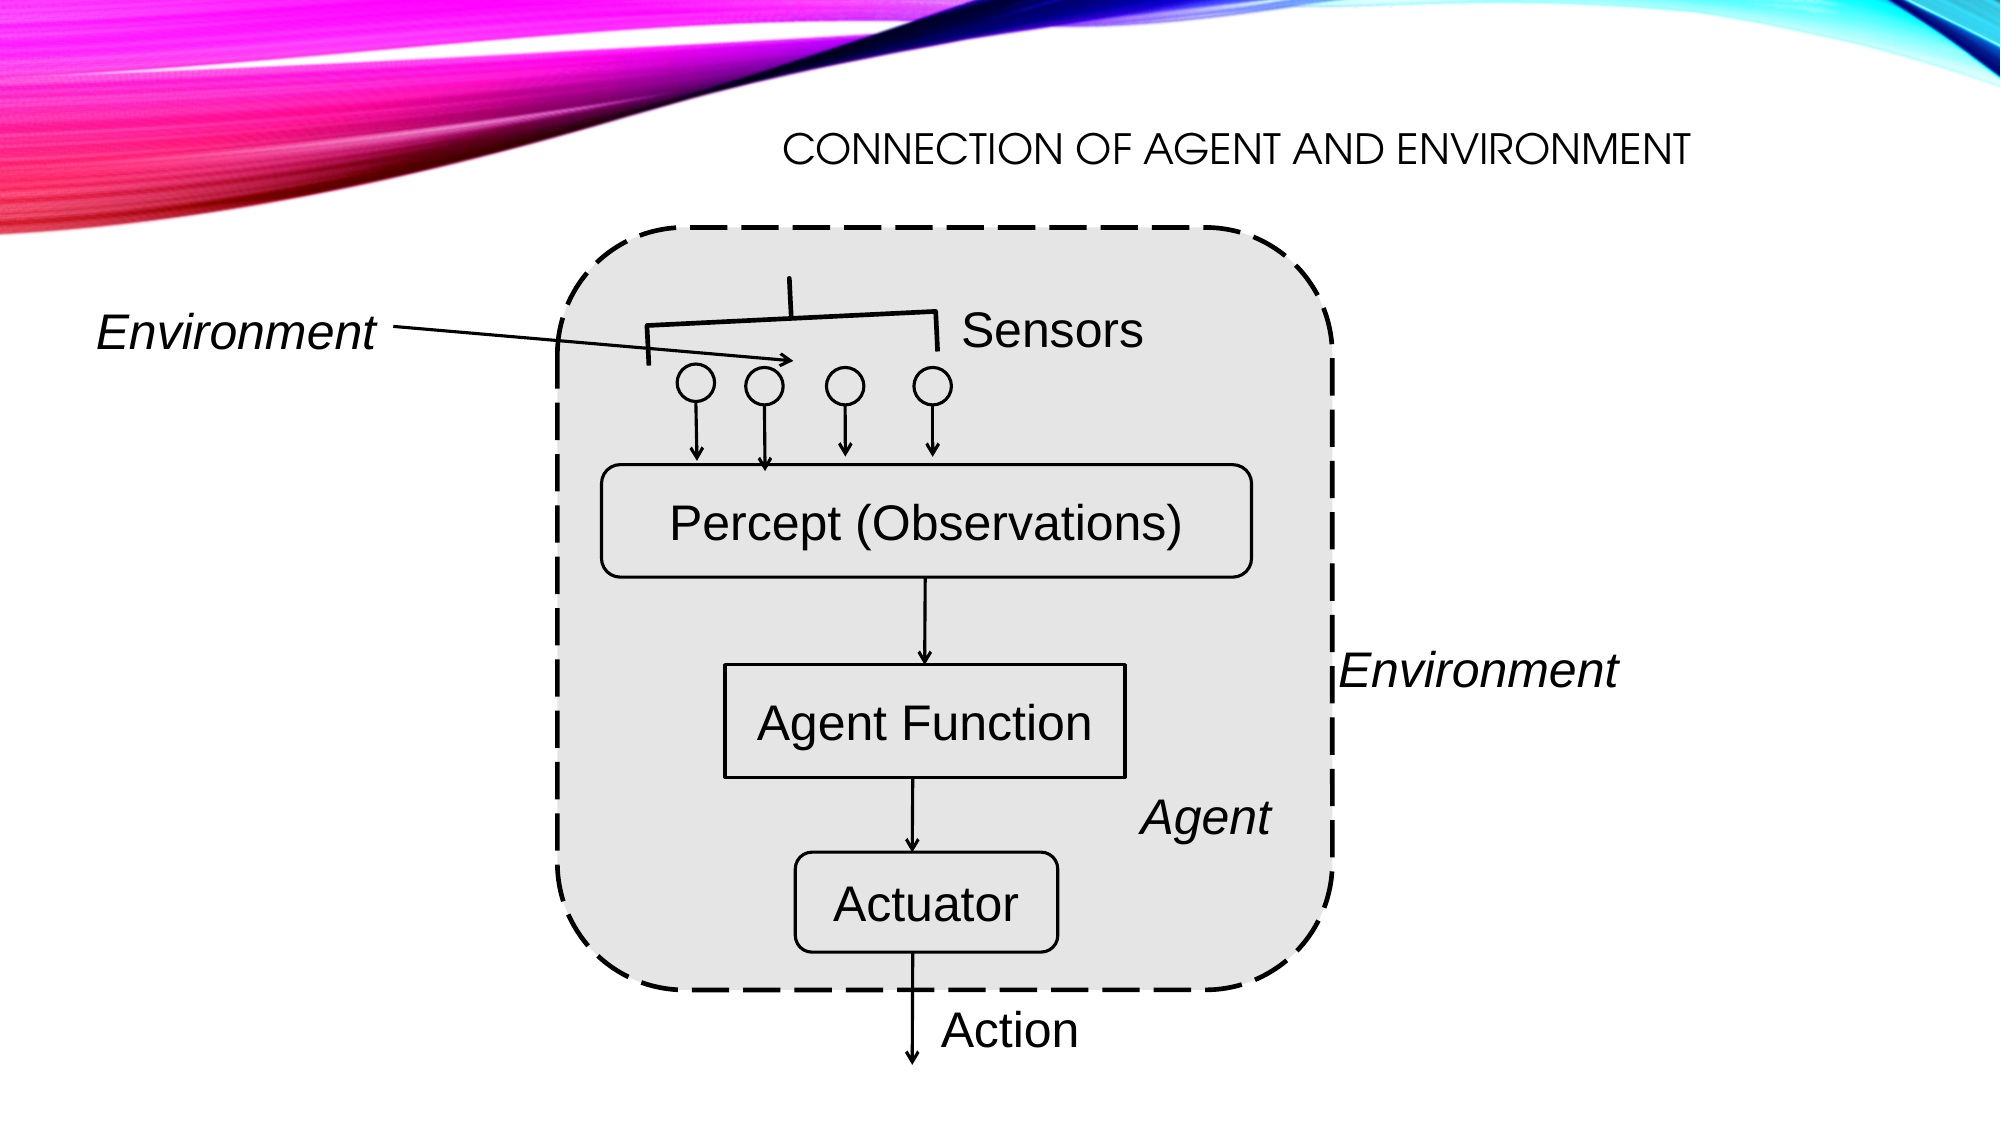

# Connection of agent and environment

Sensors

Environment

Percept (Observations)
Environment

Agent Function
Agent

Actuator
Action
Artificial Intelligence – D. Vrajitoru